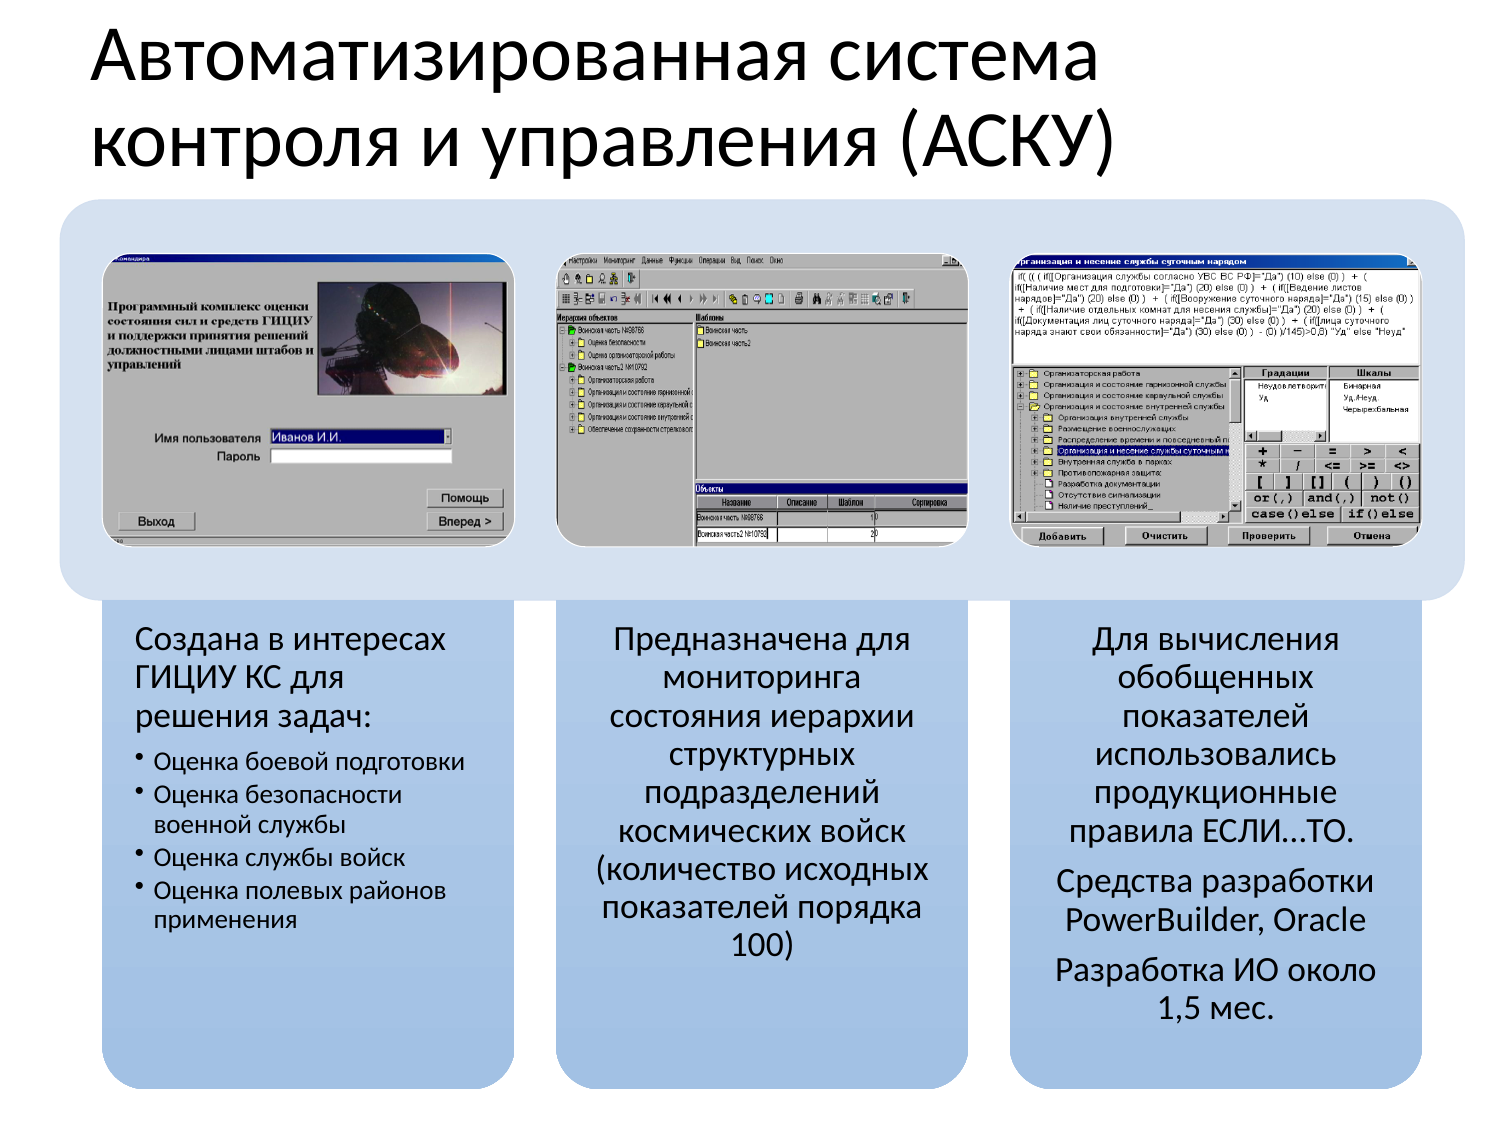

# Автоматизированная система контроля и управления (АСКУ)
Создана в интересах ГИЦИУ КС для решения задач:
Оценка боевой подготовки
Оценка безопасности военной службы
Оценка службы войск
Оценка полевых районов применения
Предназначена для мониторинга состояния иерархии структурных подразделений космических войск (количество исходных показателей порядка 100)
Для вычисления обобщенных показателей использовались продукционные правила ЕСЛИ…ТО.
Средства разработки PowerBuilder, Oracle
Разработка ИО около 1,5 мес.
101